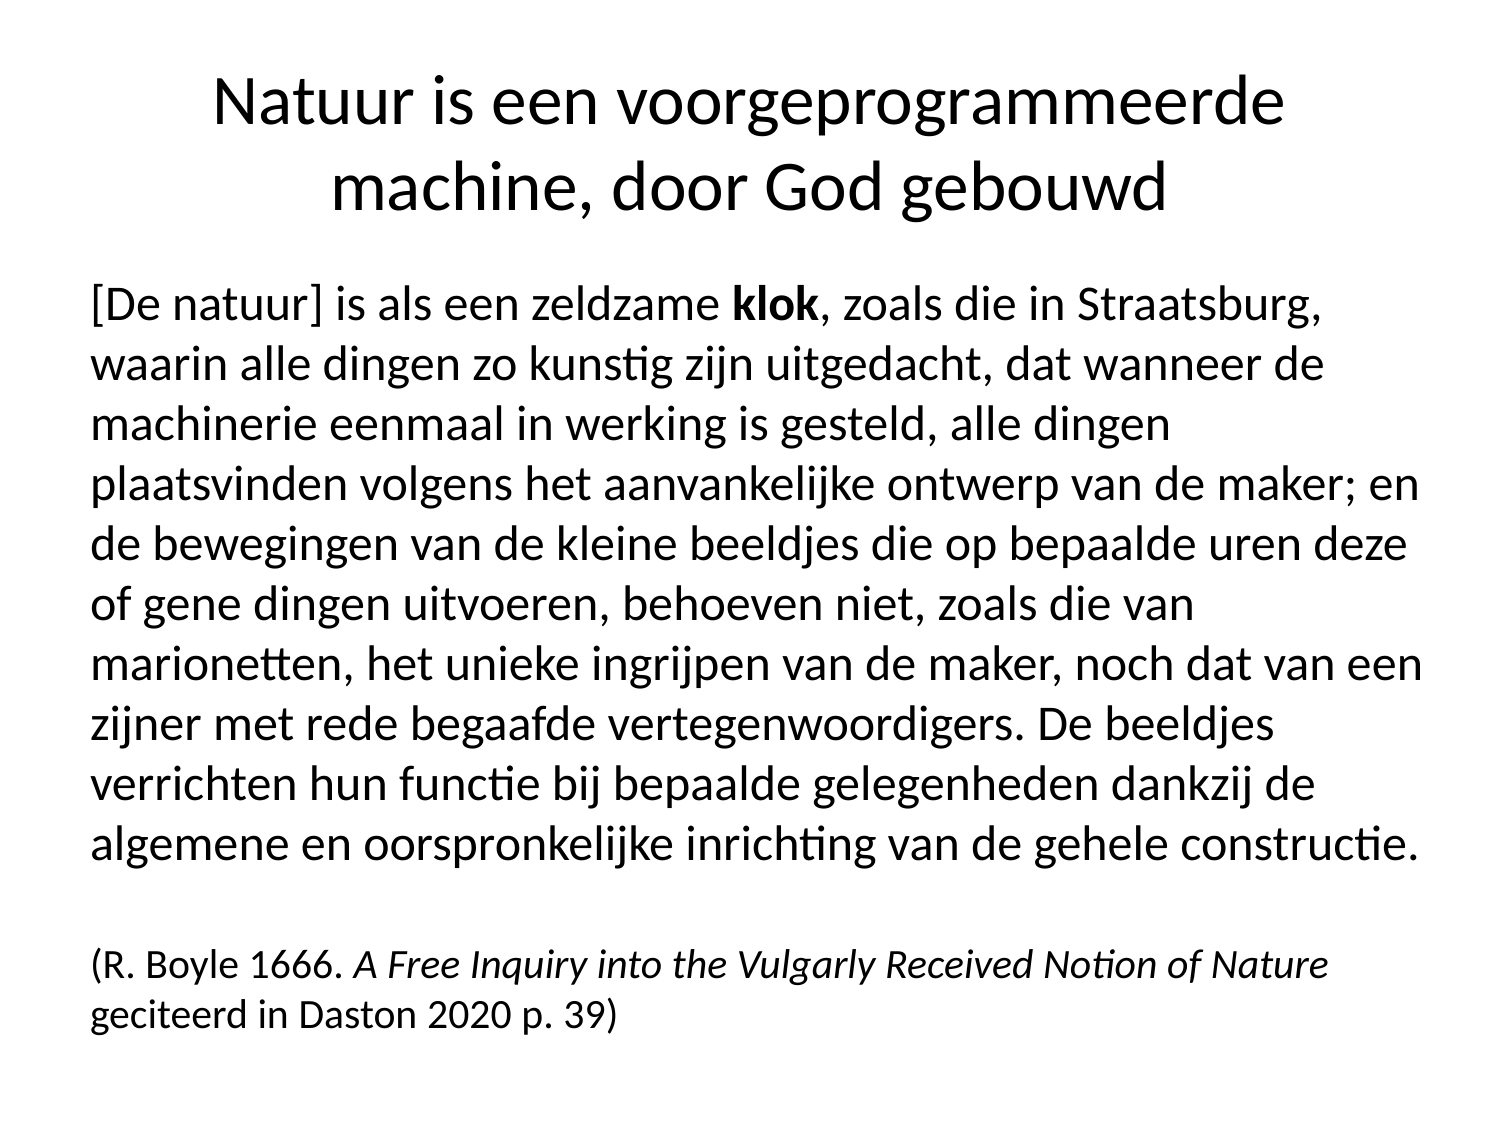

# Natuur is een voorgeprogrammeerde machine, door God gebouwd
[De natuur] is als een zeldzame klok, zoals die in Straatsburg, waarin alle dingen zo kunstig zijn uitgedacht, dat wanneer de machinerie eenmaal in werking is gesteld, alle dingen plaatsvinden volgens het aanvankelijke ontwerp van de maker; en de bewegingen van de kleine beeldjes die op bepaalde uren deze of gene dingen uitvoeren, behoeven niet, zoals die van marionetten, het unieke ingrijpen van de maker, noch dat van een zijner met rede begaafde vertegenwoordigers. De beeldjes verrichten hun functie bij bepaalde gelegenheden dankzij de algemene en oorspronkelijke inrichting van de gehele constructie.

(R. Boyle 1666. A Free Inquiry into the Vulgarly Received Notion of Nature geciteerd in Daston 2020 p. 39)